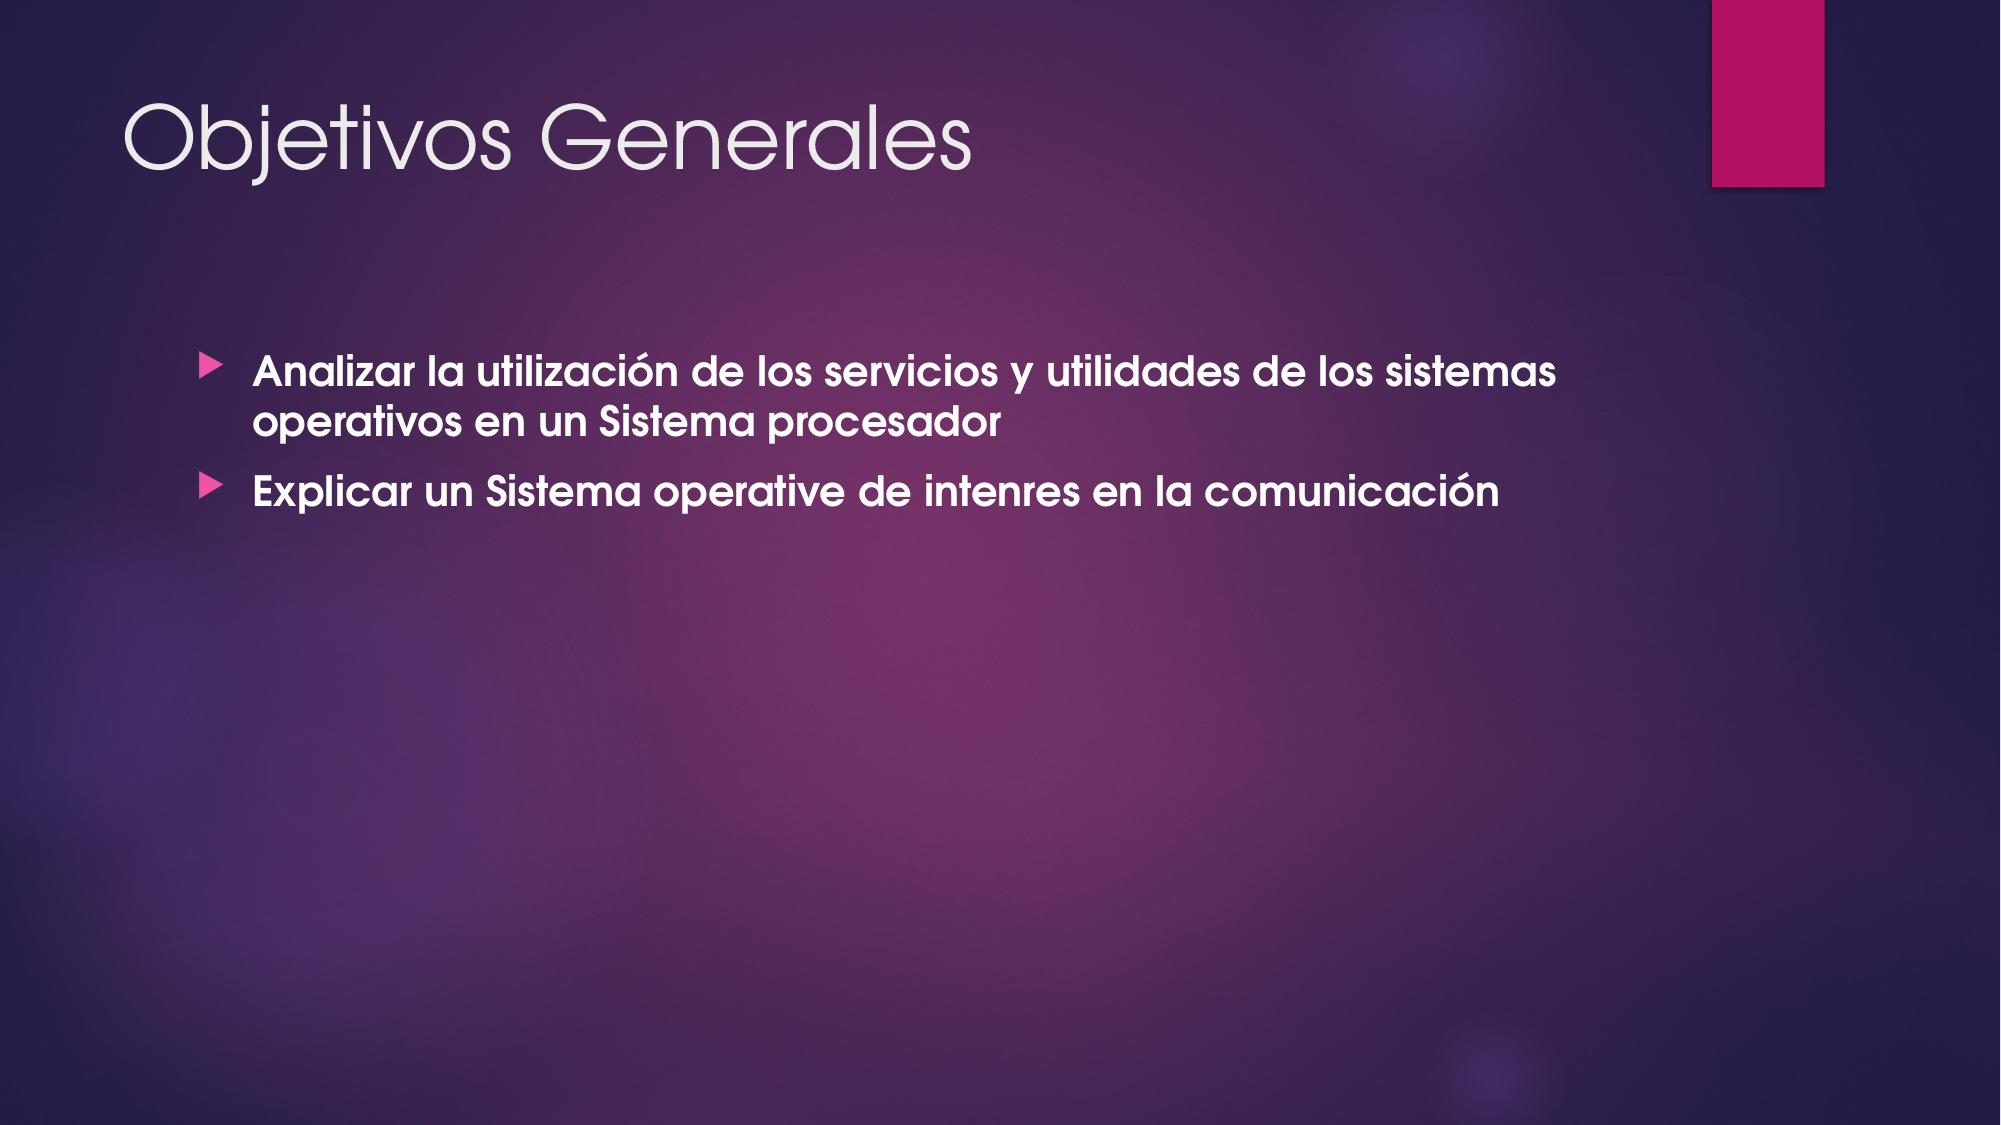

# Objetivos Generales
Analizar la utilización de los servicios y utilidades de los sistemas operativos en un Sistema procesador
Explicar un Sistema operative de intenres en la comunicación